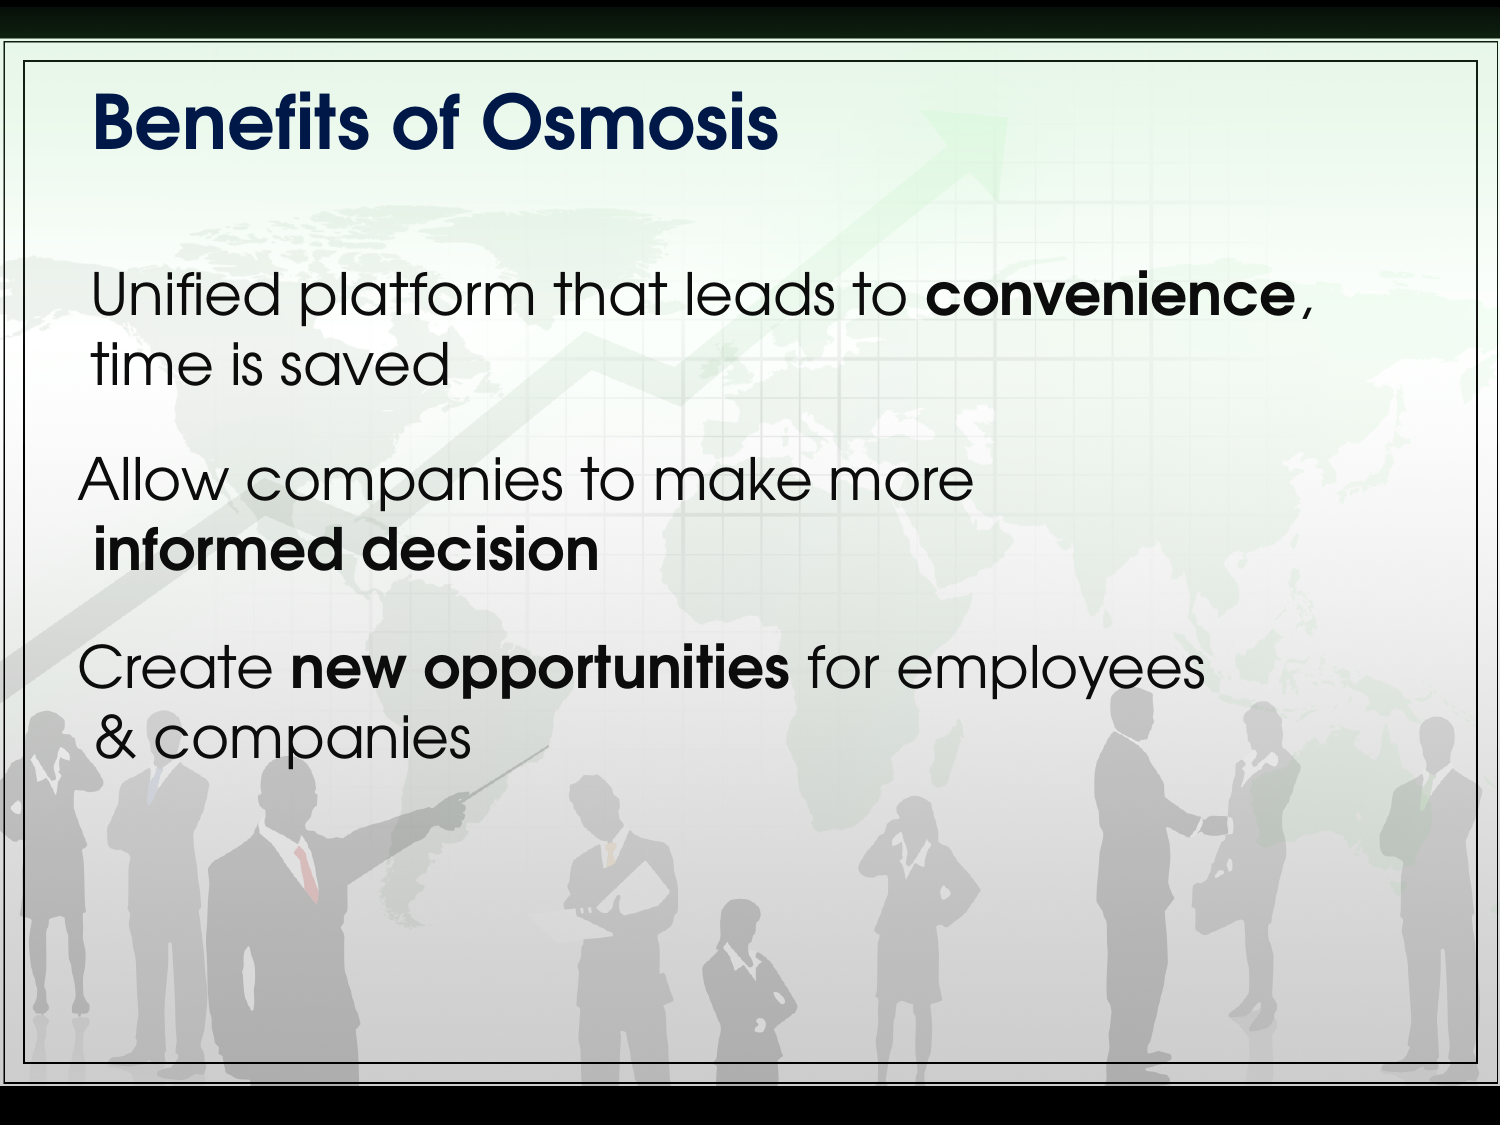

# Benefits of Osmosis
Unified platform that leads to convenience, time is saved

Allow companies to make more
 informed decision
Create new opportunities for employees
 & companies